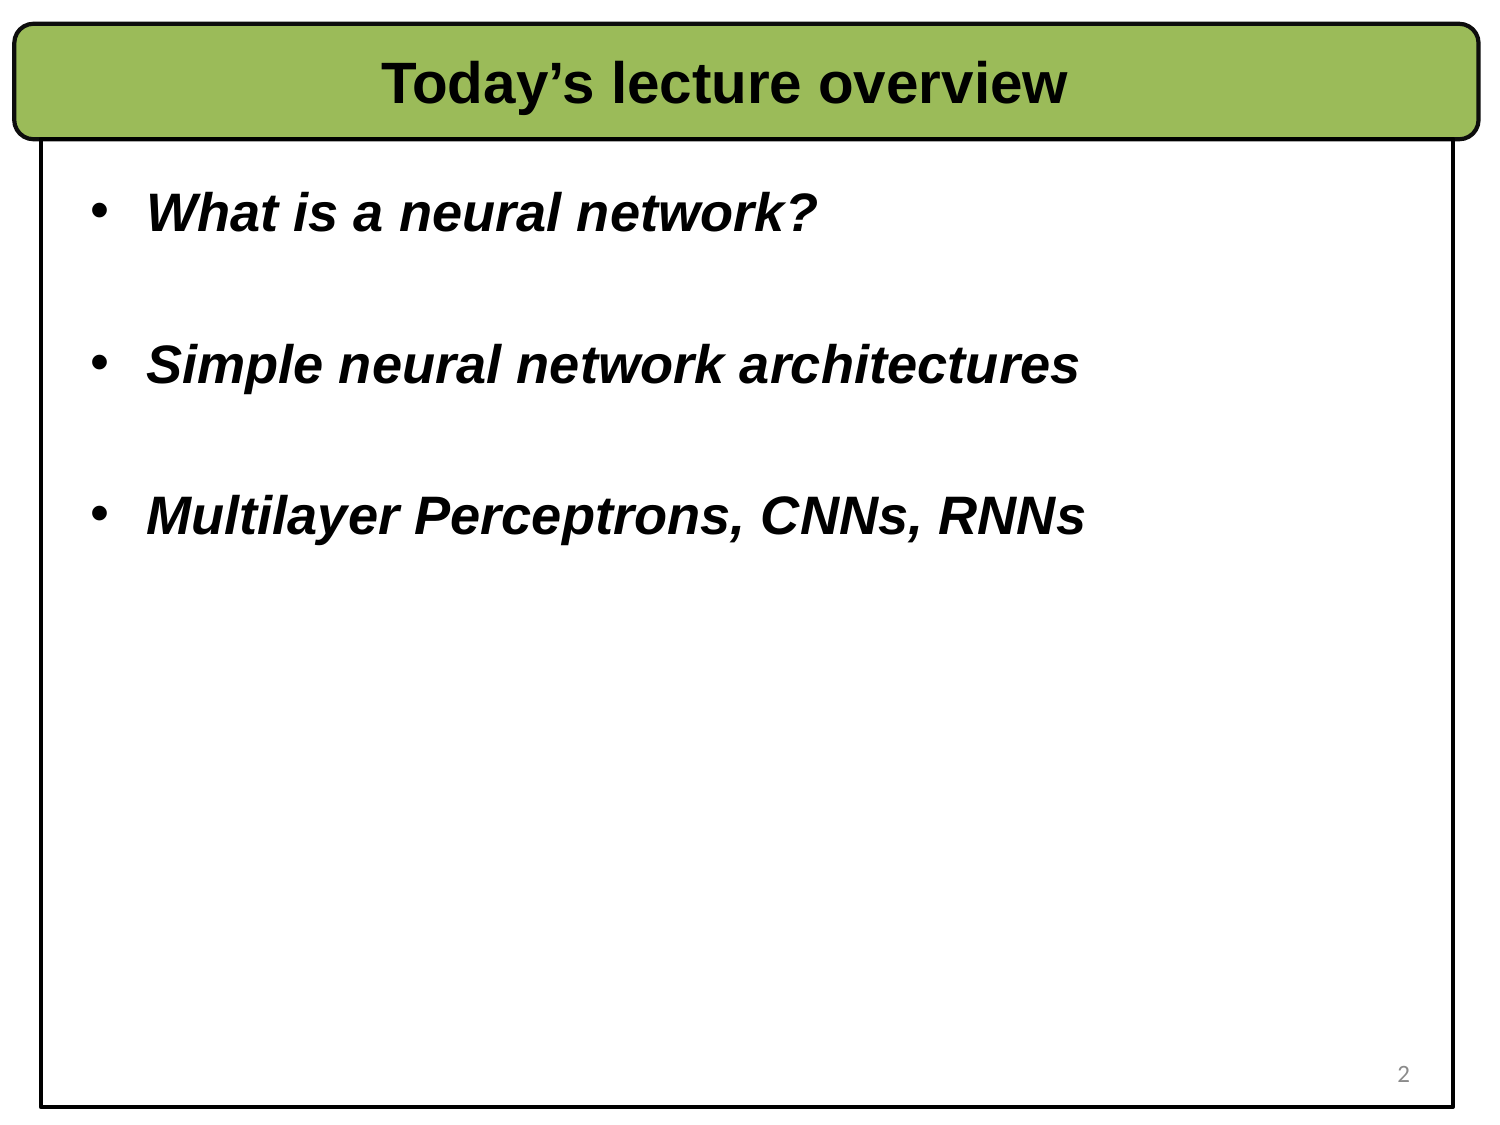

# Today’s lecture overview
What is a neural network?

Simple neural network architectures

Multilayer Perceptrons, CNNs, RNNs

2